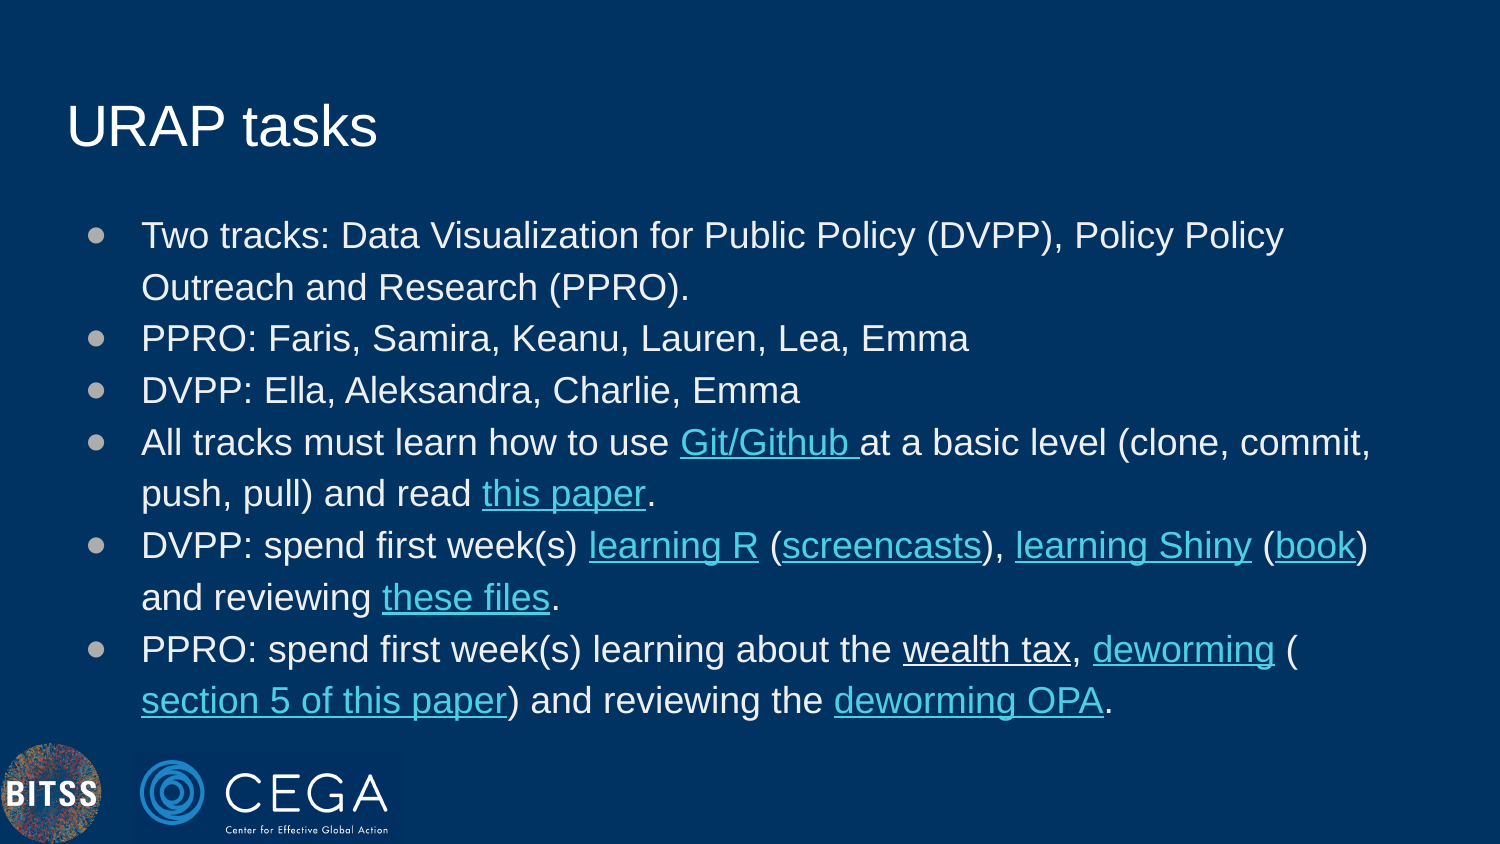

# URAP tasks
Two tracks: Data Visualization for Public Policy (DVPP), Policy Policy Outreach and Research (PPRO).
PPRO: Faris, Samira, Keanu, Lauren, Lea, Emma
DVPP: Ella, Aleksandra, Charlie, Emma
All tracks must learn how to use Git/Github at a basic level (clone, commit, push, pull) and read this paper.
DVPP: spend first week(s) learning R (screencasts), learning Shiny (book) and reviewing these files.
PPRO: spend first week(s) learning about the wealth tax, deworming (section 5 of this paper) and reviewing the deworming OPA.